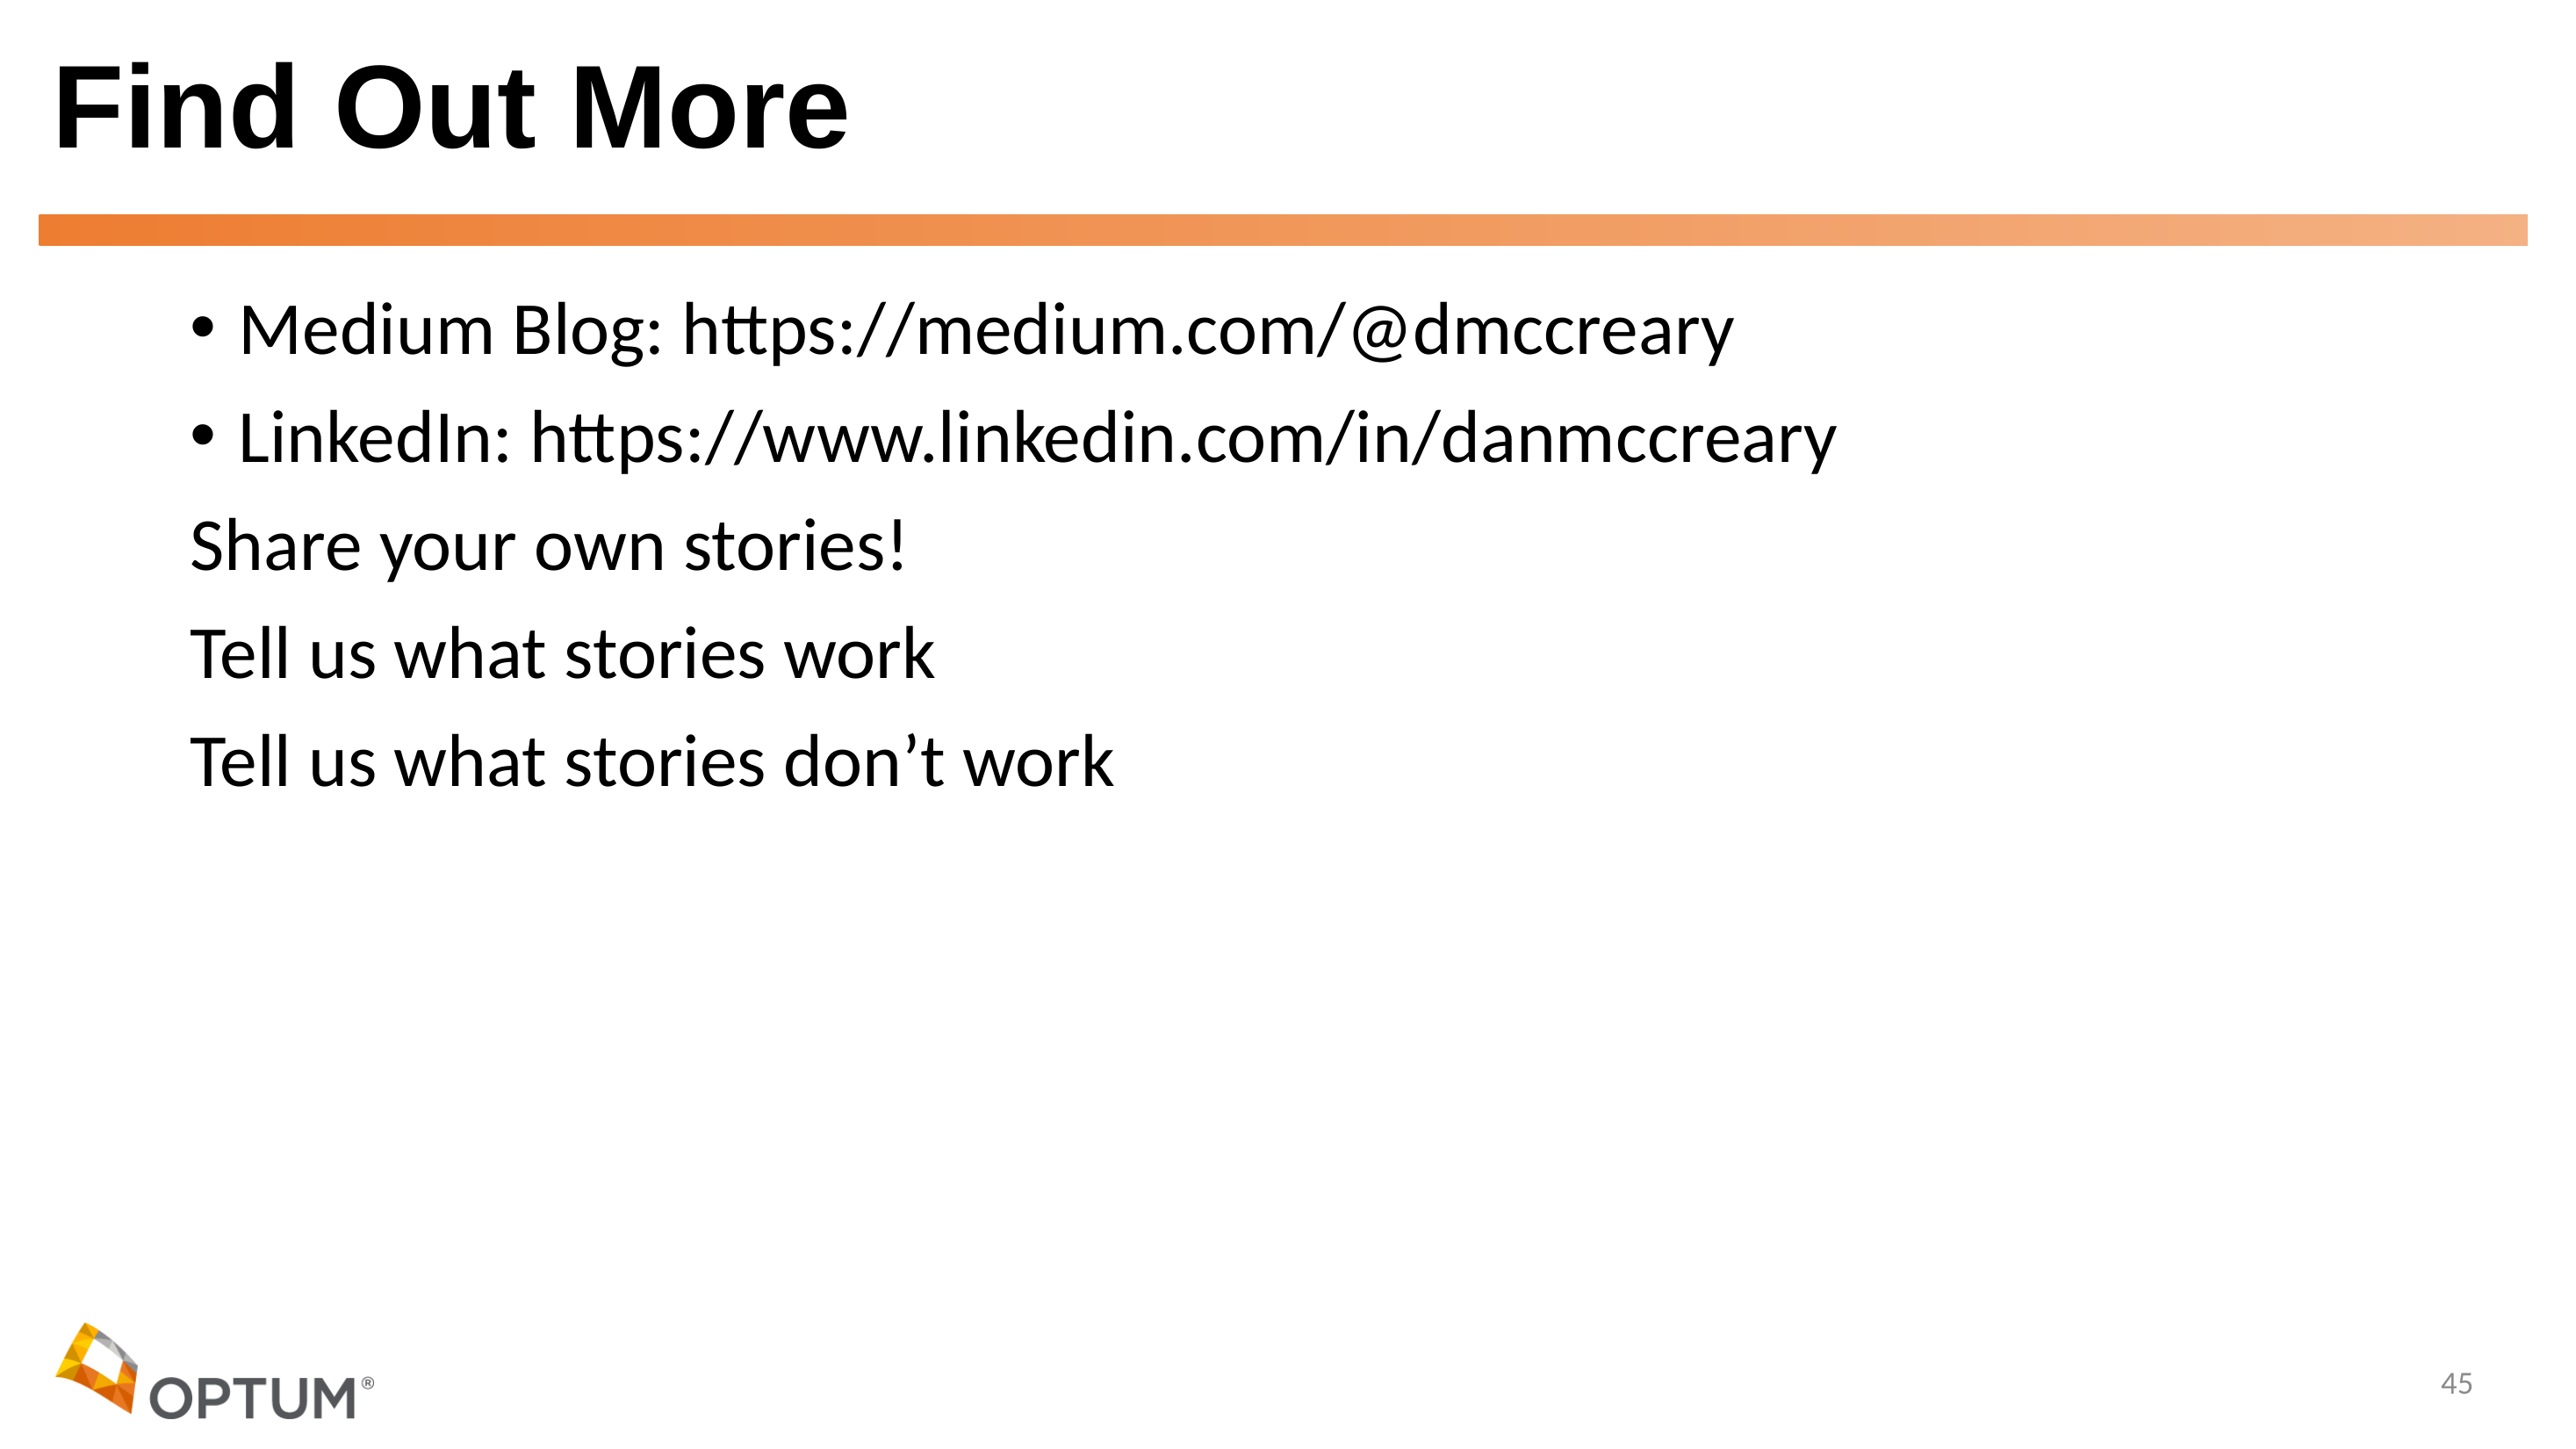

# Find Out More
Medium Blog: https://medium.com/@dmccreary
LinkedIn: https://www.linkedin.com/in/danmccreary
Share your own stories!
Tell us what stories work
Tell us what stories don’t work
45